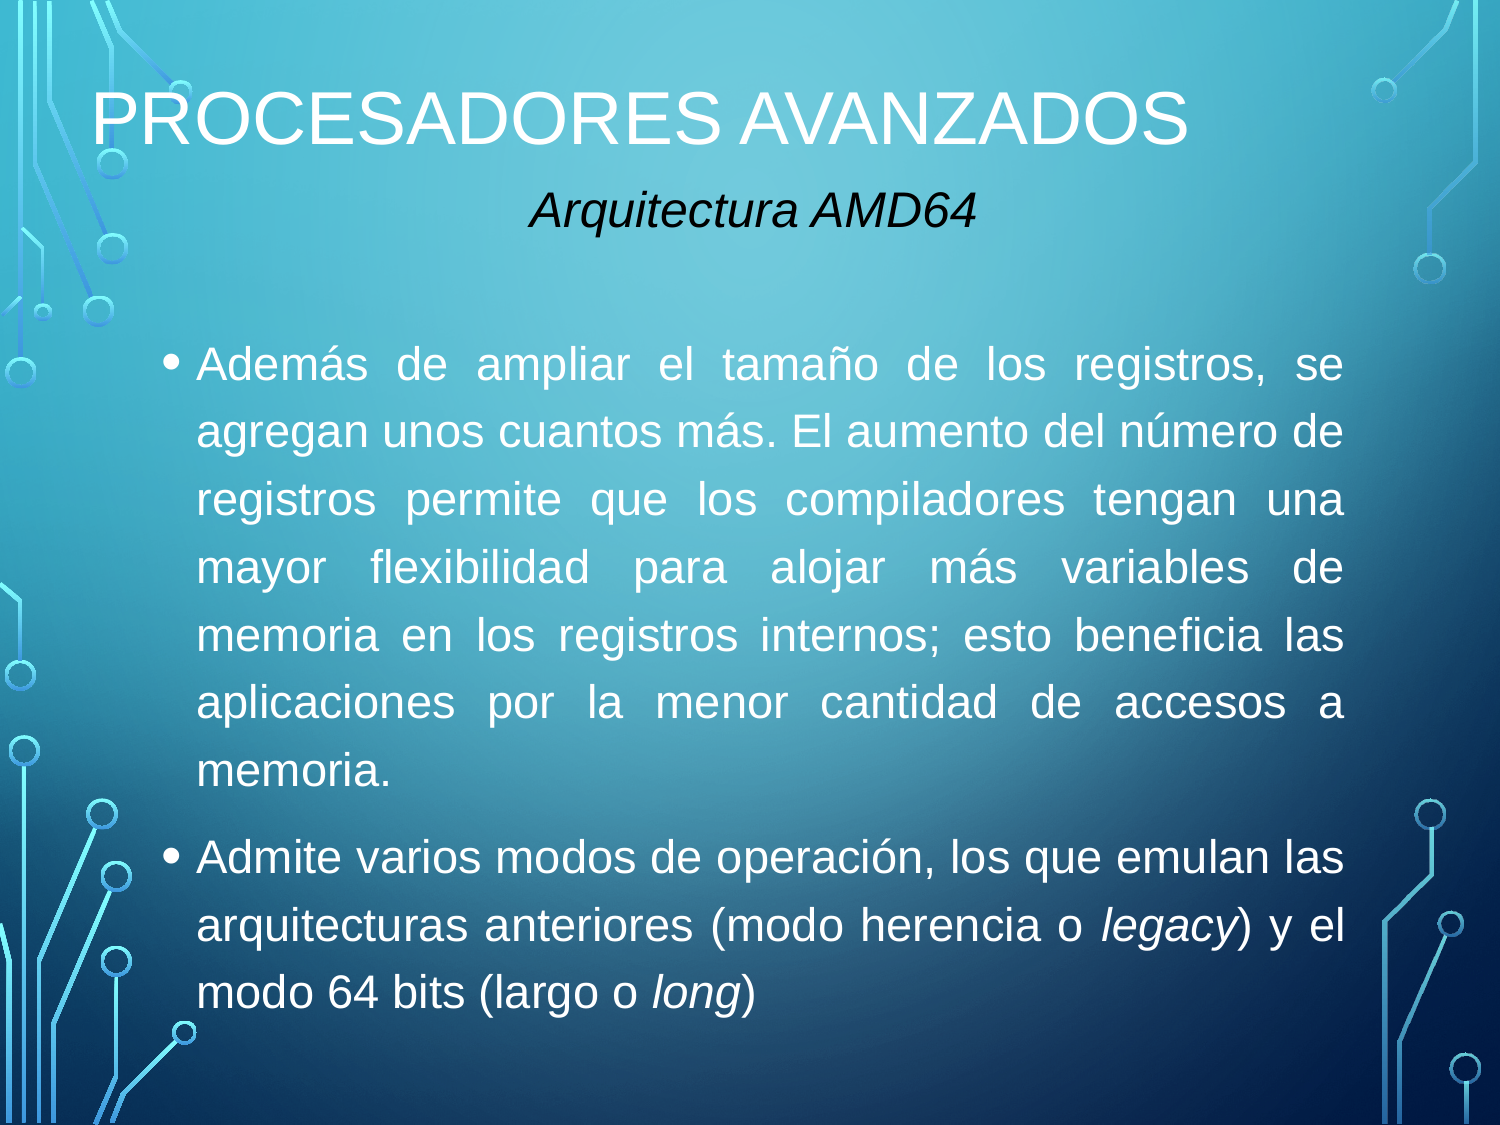

# Procesadores Avanzados
Arquitectura AMD64
Además de ampliar el tamaño de los registros, se agregan unos cuantos más. El aumento del número de registros permite que los compiladores tengan una mayor flexibilidad para alojar más variables de memoria en los registros internos; esto beneficia las aplicaciones por la menor cantidad de accesos a memoria.
Admite varios modos de operación, los que emulan las arquitecturas anteriores (modo herencia o legacy) y el modo 64 bits (largo o long)